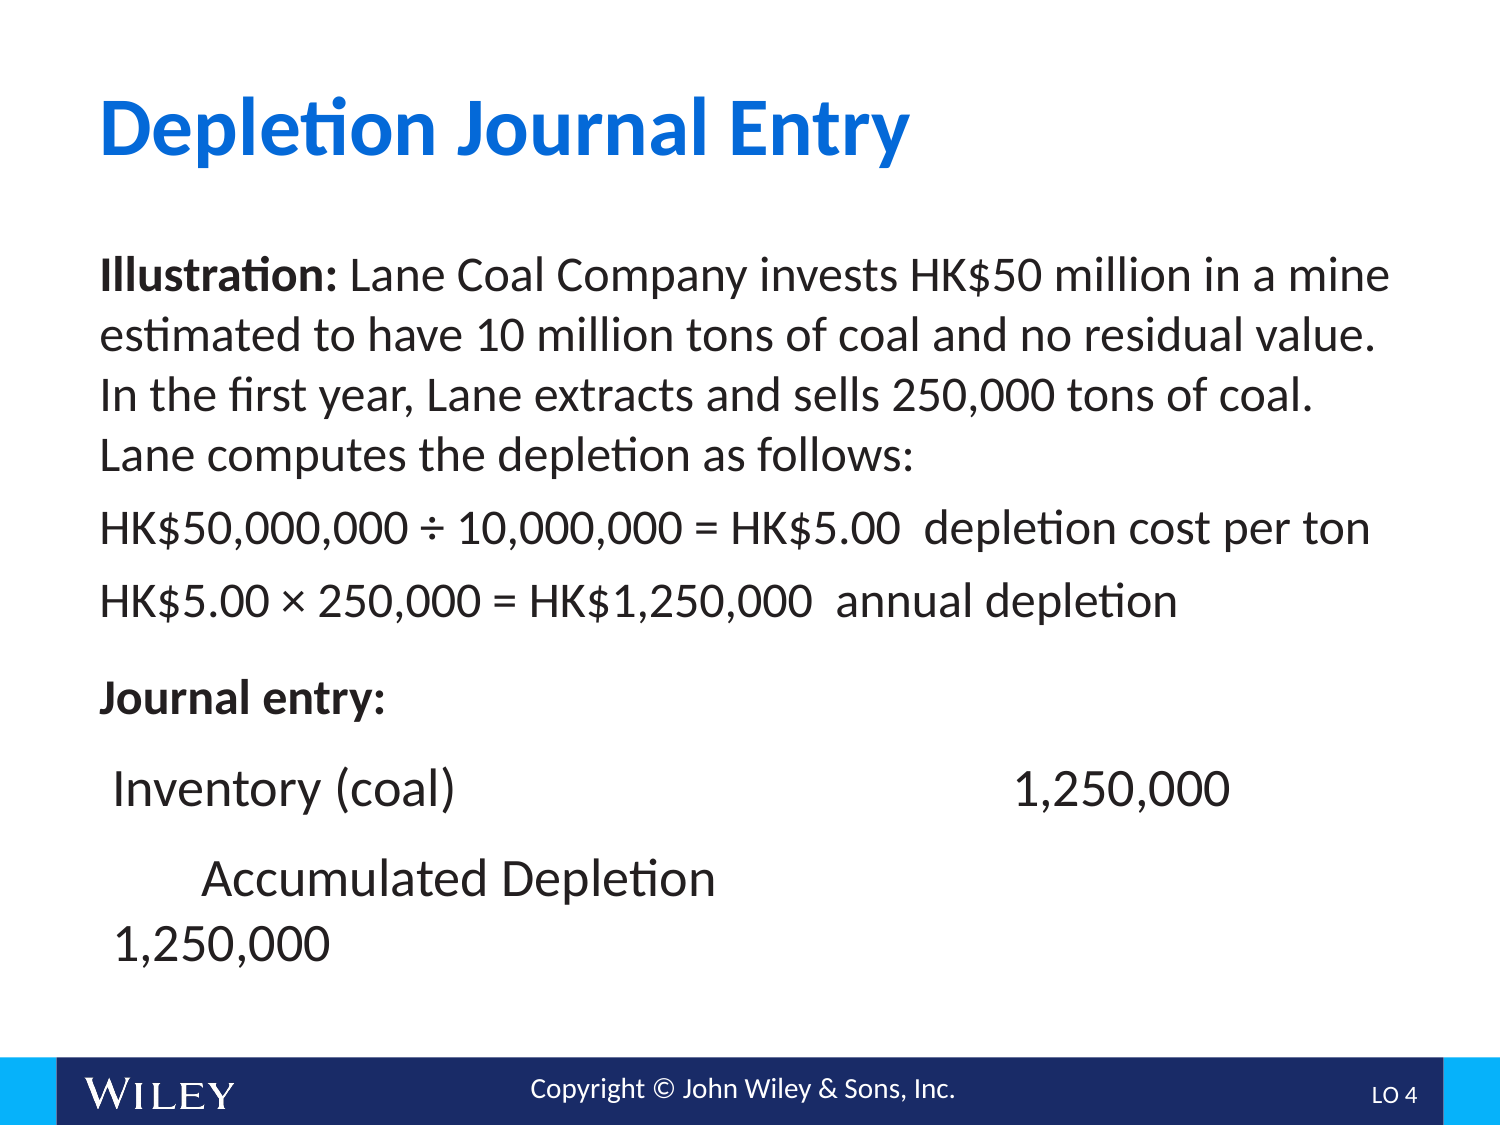

# Depletion Journal Entry
Illustration: Lane Coal Company invests HK$50 million in a mine estimated to have 10 million tons of coal and no residual value. In the first year, Lane extracts and sells 250,000 tons of coal. Lane computes the depletion as follows:
HK$50,000,000 ÷ 10,000,000 = HK$5.00  depletion cost per ton
HK$5.00 × 250,000 = HK$1,250,000  annual depletion
Journal entry:
Inventory (coal)				1,250,000
Accumulated Depletion				1,250,000
L O 4